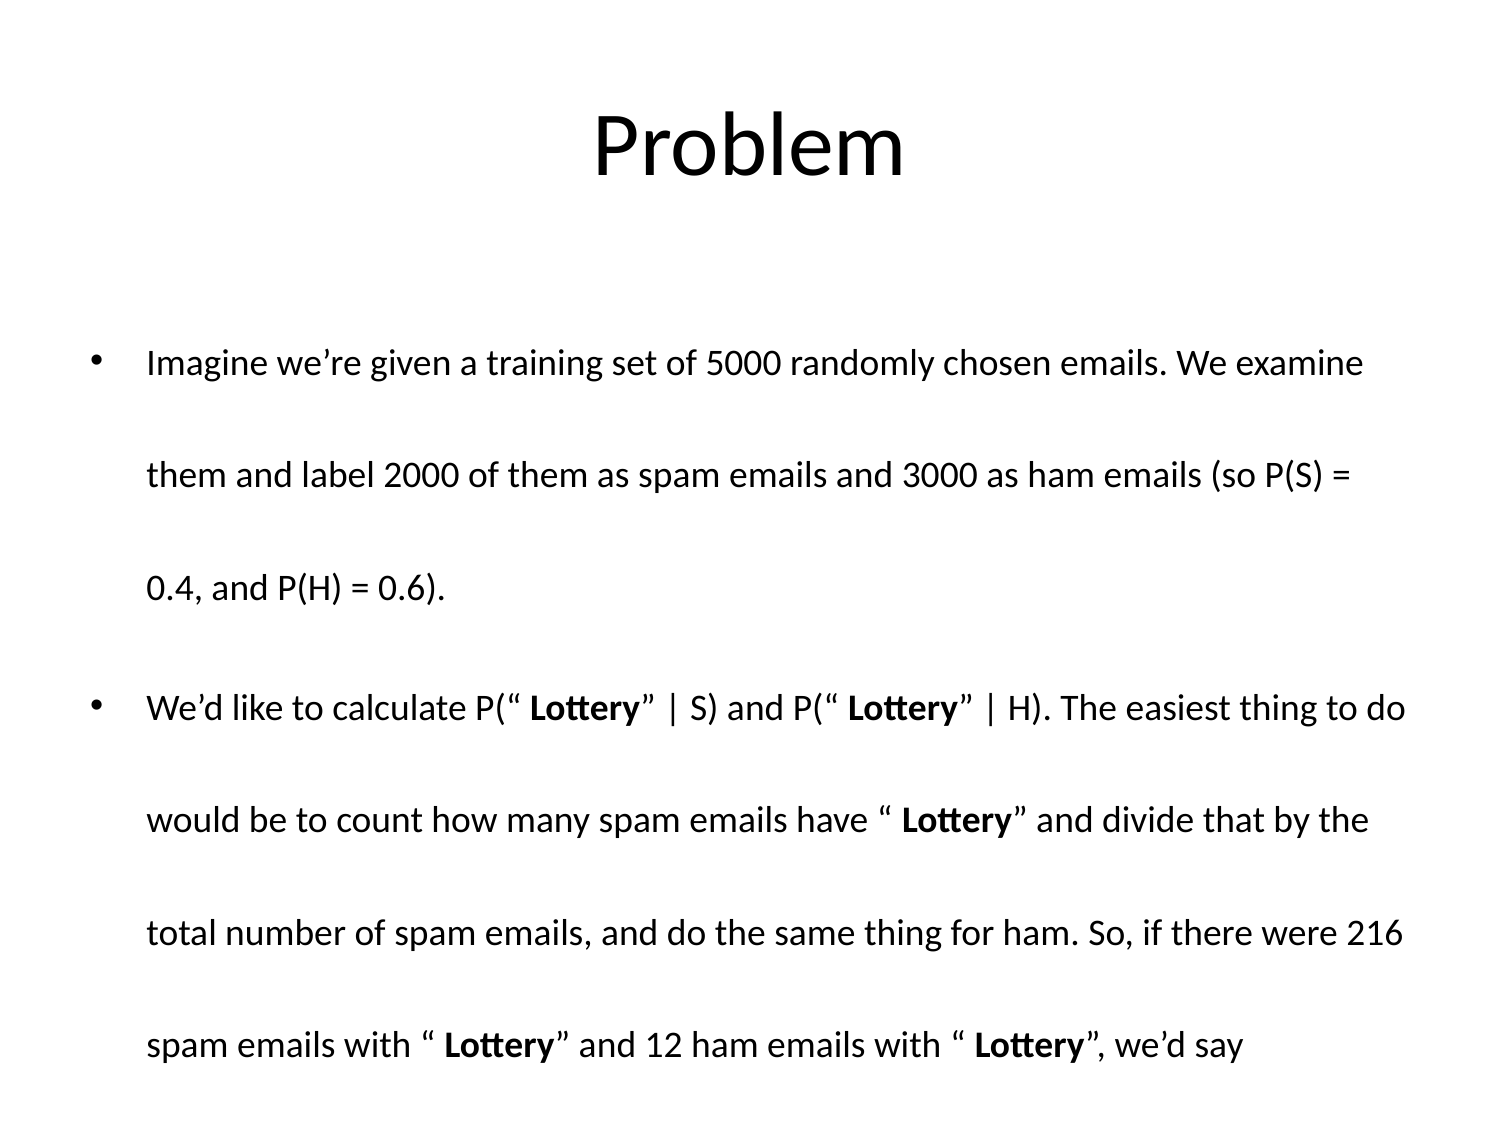

# Problem
Imagine we’re given a training set of 5000 randomly chosen emails. We examine them and label 2000 of them as spam emails and 3000 as ham emails (so P(S) = 0.4, and P(H) = 0.6).
We’d like to calculate P(“ Lottery” | S) and P(“ Lottery” | H). The easiest thing to do would be to count how many spam emails have “ Lottery” and divide that by the total number of spam emails, and do the same thing for ham. So, if there were 216 spam emails with “ Lottery” and 12 ham emails with “ Lottery”, we’d say